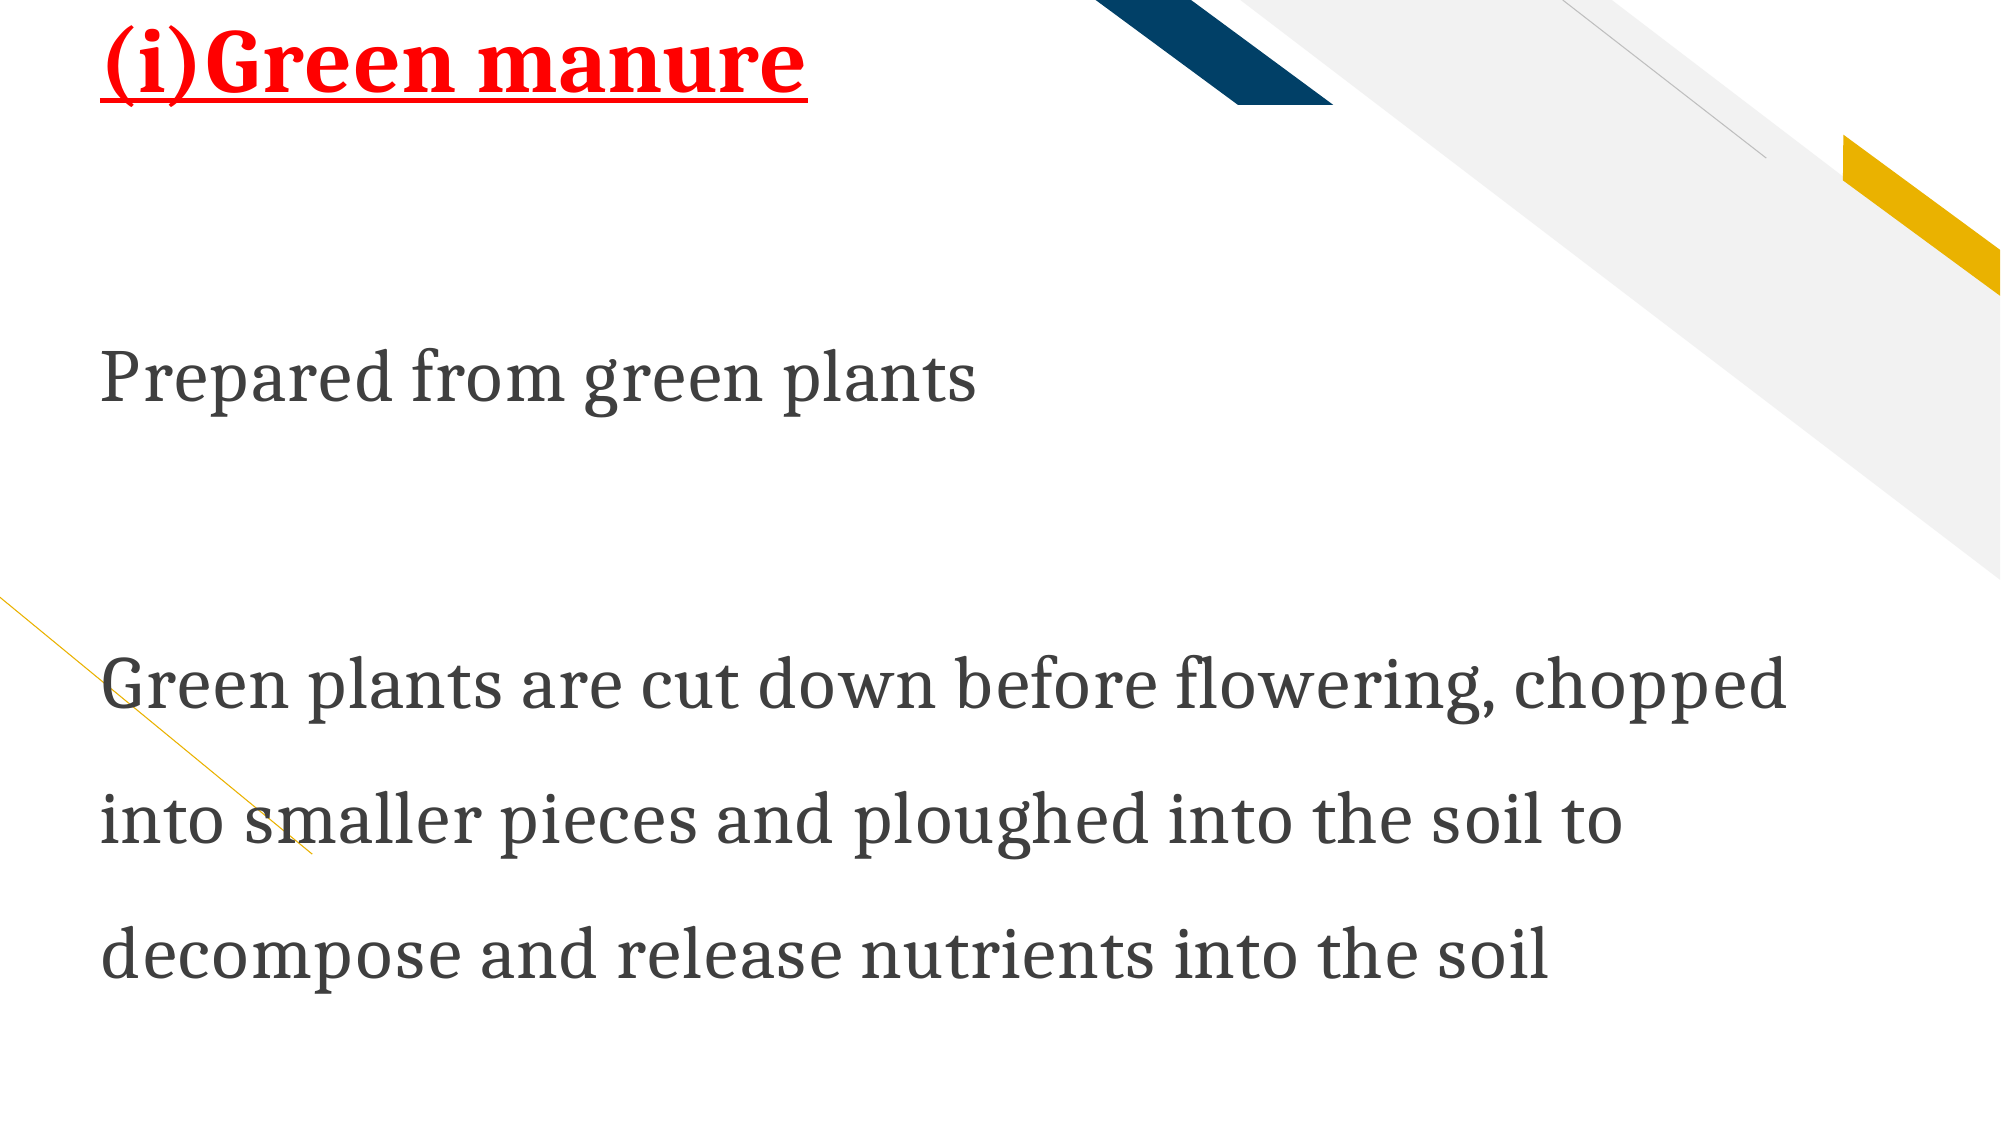

# (i)Green manure
Prepared from green plants

Green plants are cut down before flowering, chopped into smaller pieces and ploughed into the soil to decompose and release nutrients into the soil